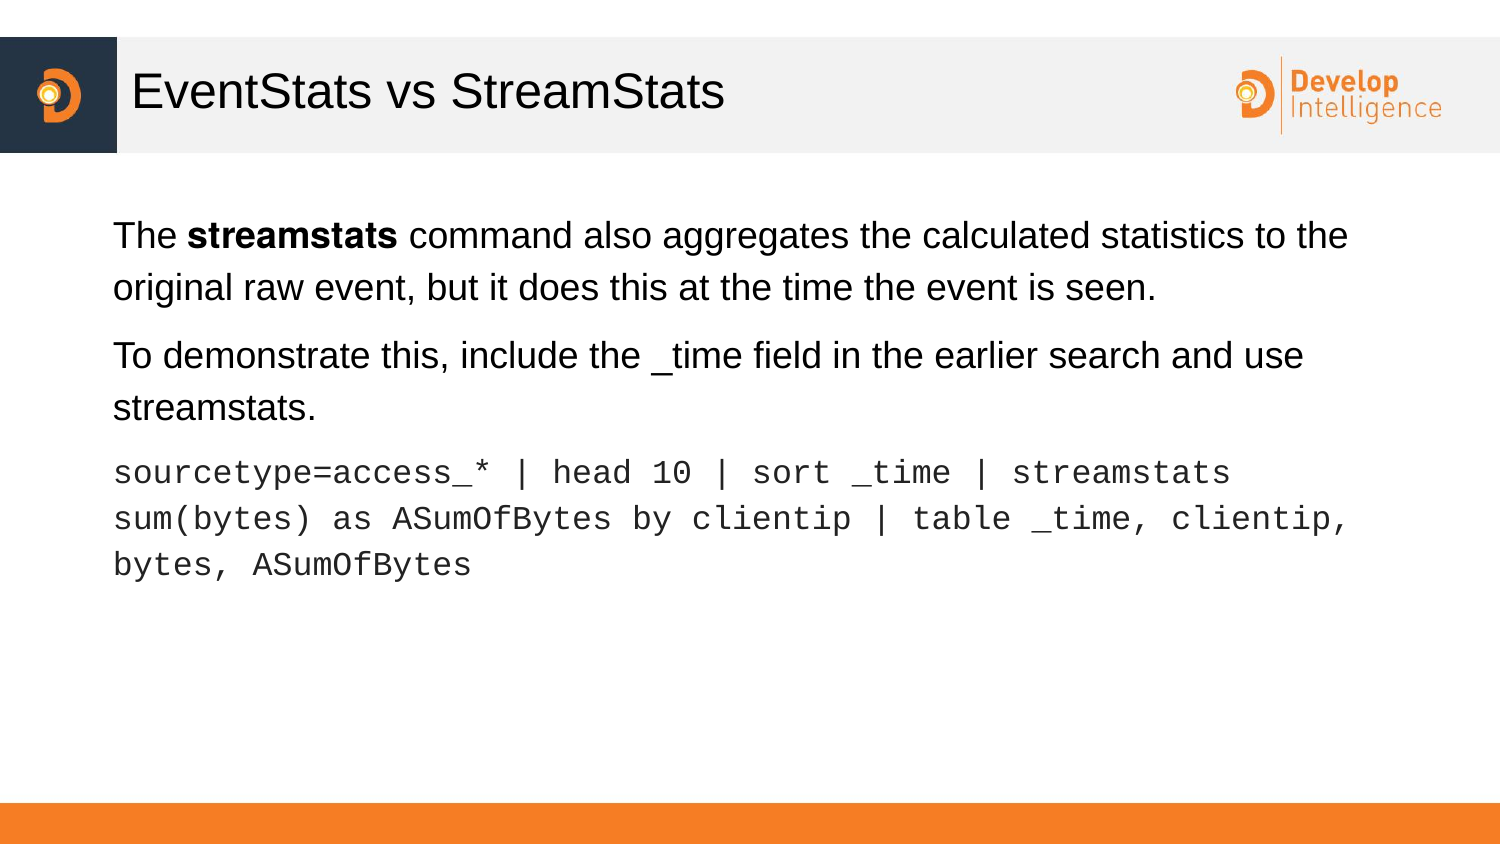

# EventStats vs StreamStats
The streamstats command also aggregates the calculated statistics to the original raw event, but it does this at the time the event is seen.
To demonstrate this, include the _time field in the earlier search and use streamstats.
sourcetype=access_* | head 10 | sort _time | streamstats sum(bytes) as ASumOfBytes by clientip | table _time, clientip, bytes, ASumOfBytes